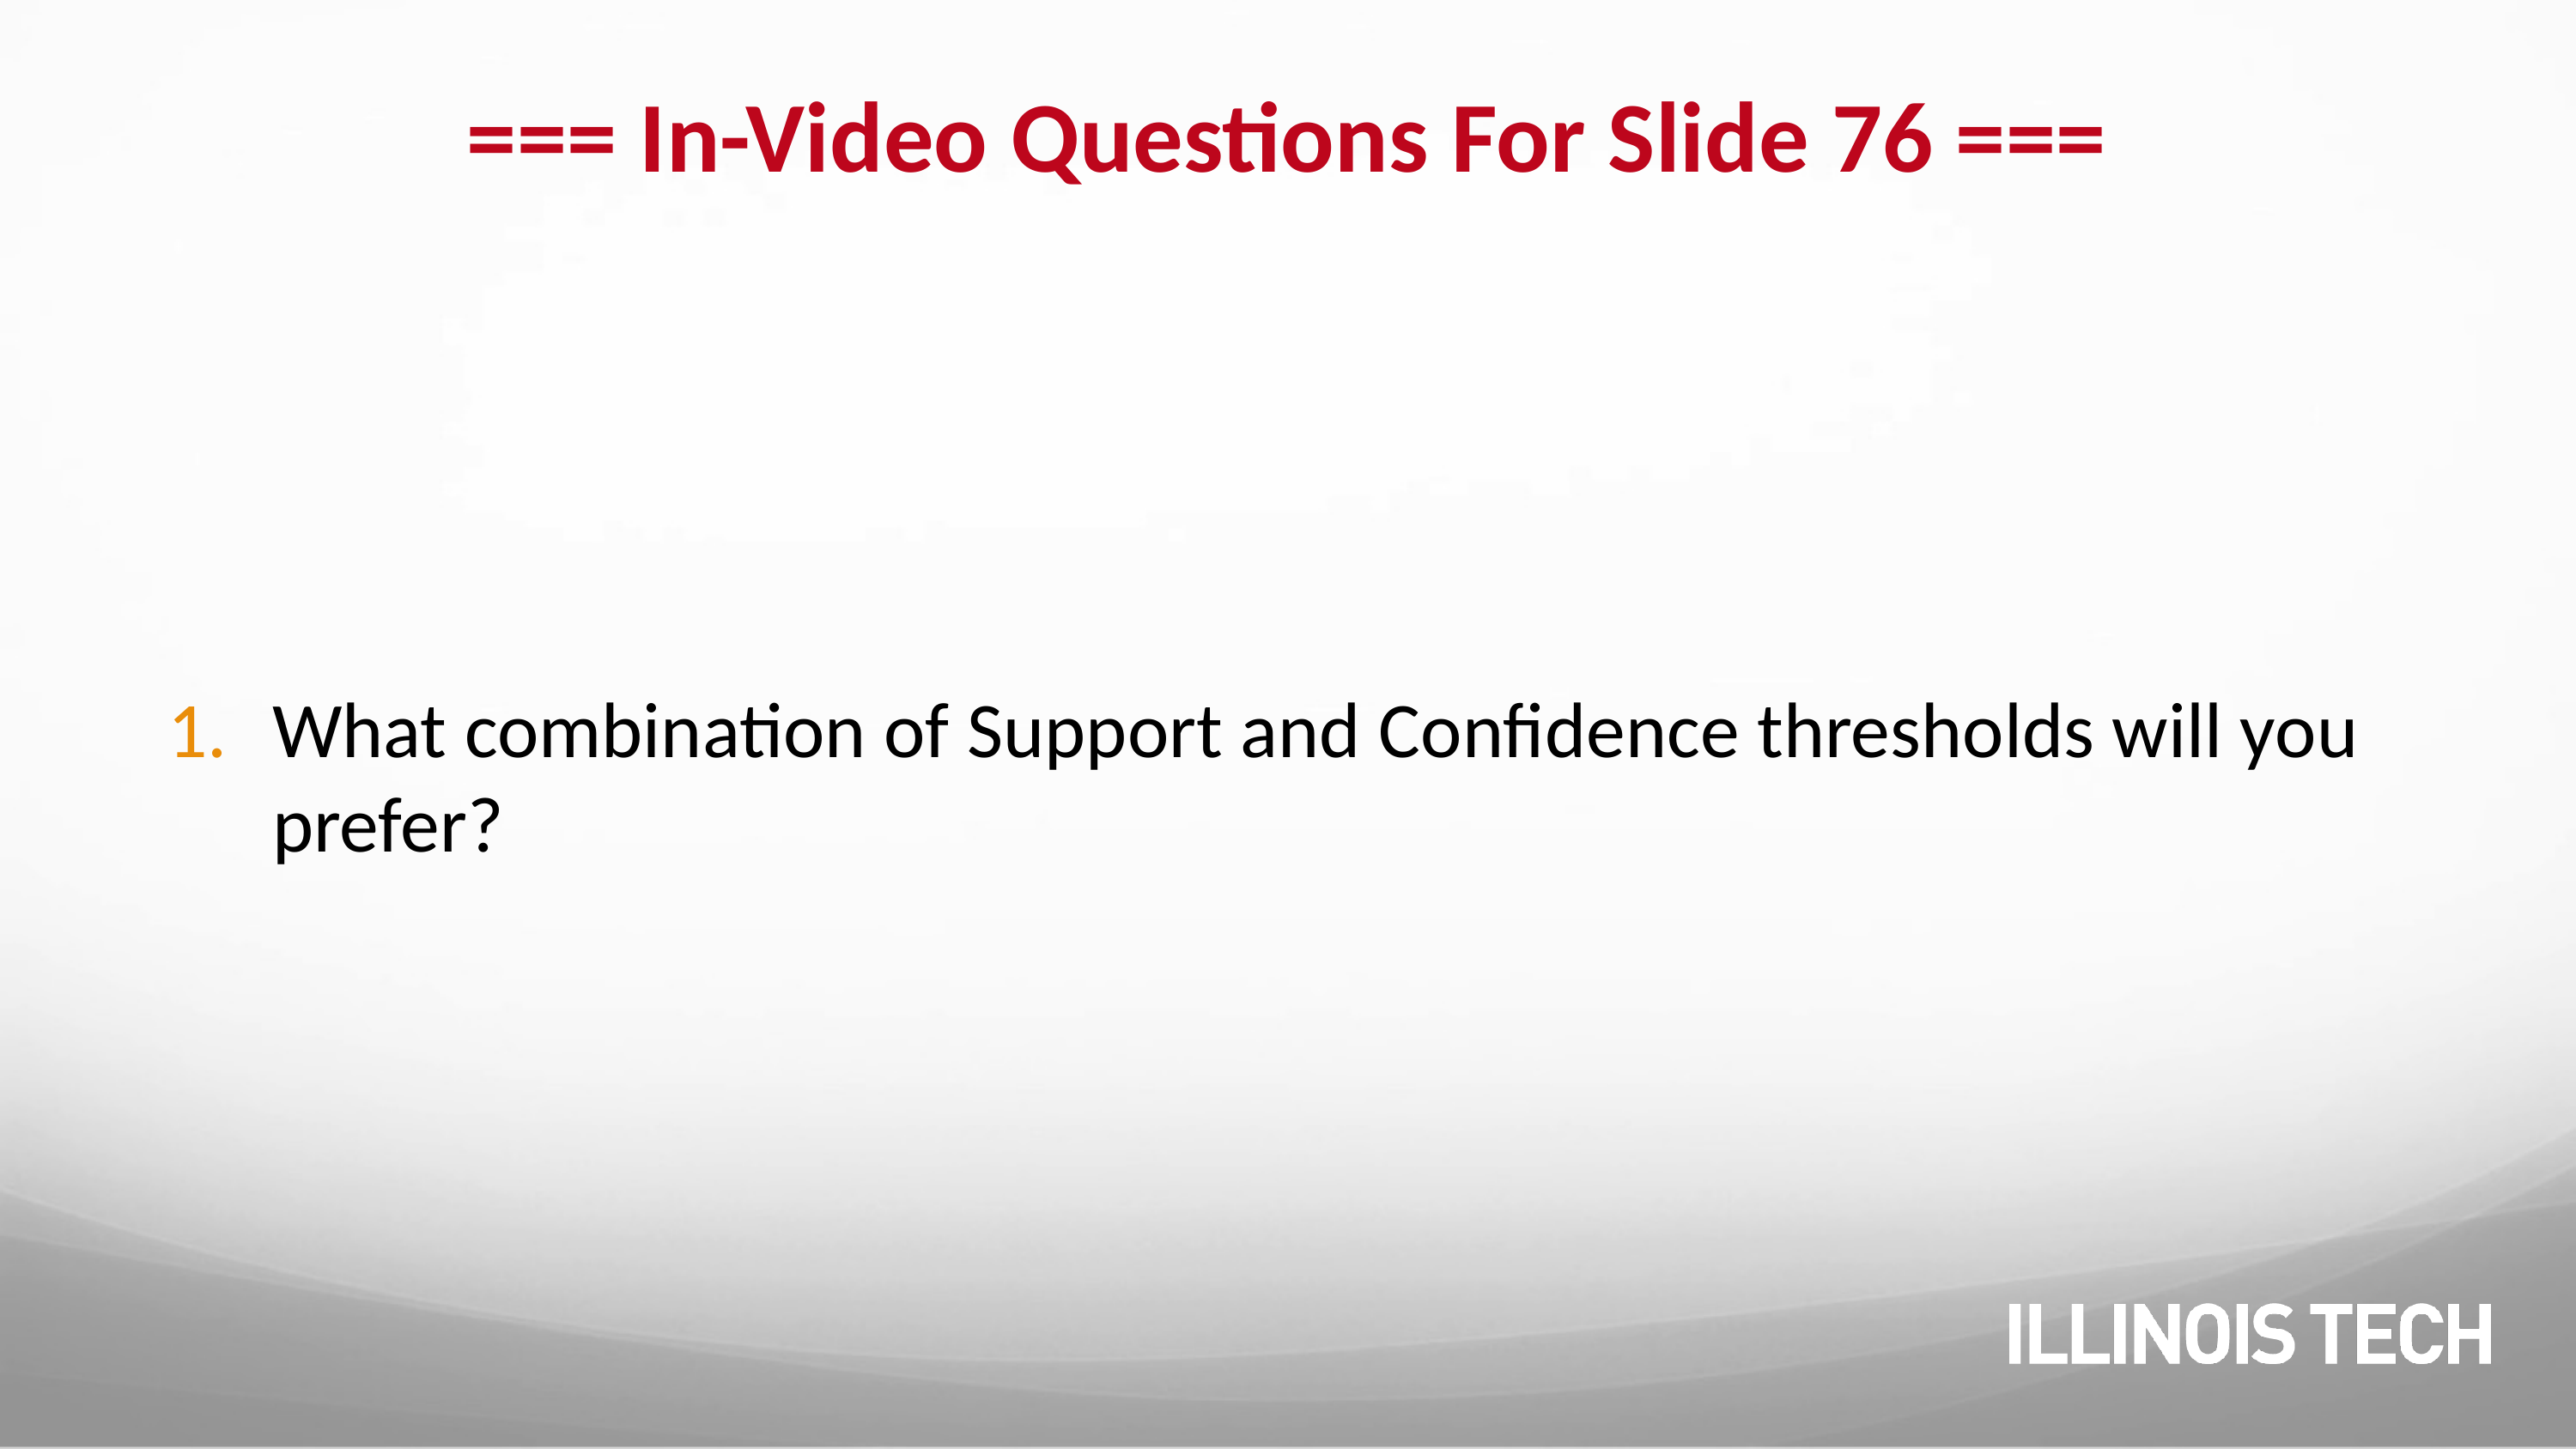

# === In-Video Questions For Slide 76 ===
What combination of Support and Confidence thresholds will you prefer?